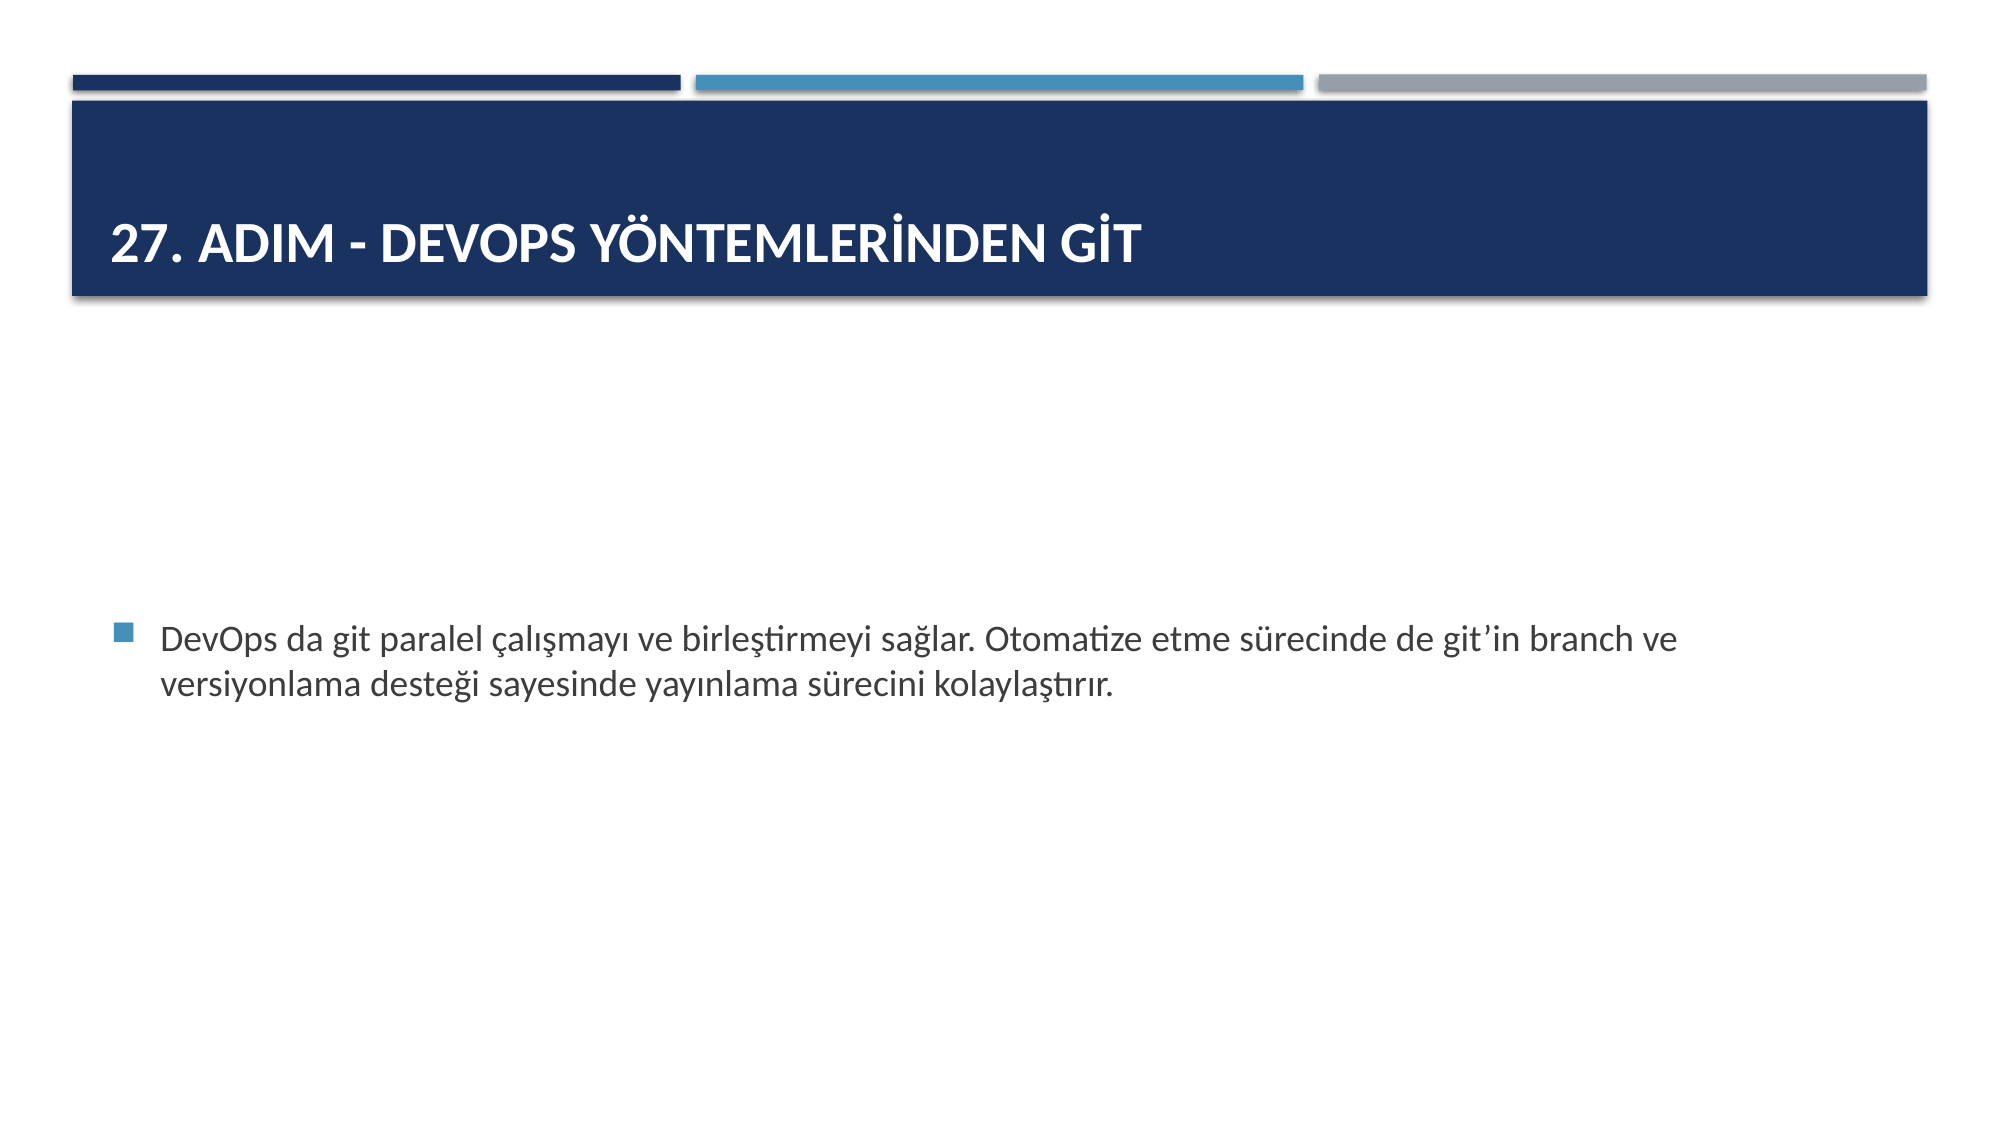

# 27. Adım - DevOps Yöntemlerinden Git
DevOps da git paralel çalışmayı ve birleştirmeyi sağlar. Otomatize etme sürecinde de git’in branch ve versiyonlama desteği sayesinde yayınlama sürecini kolaylaştırır.